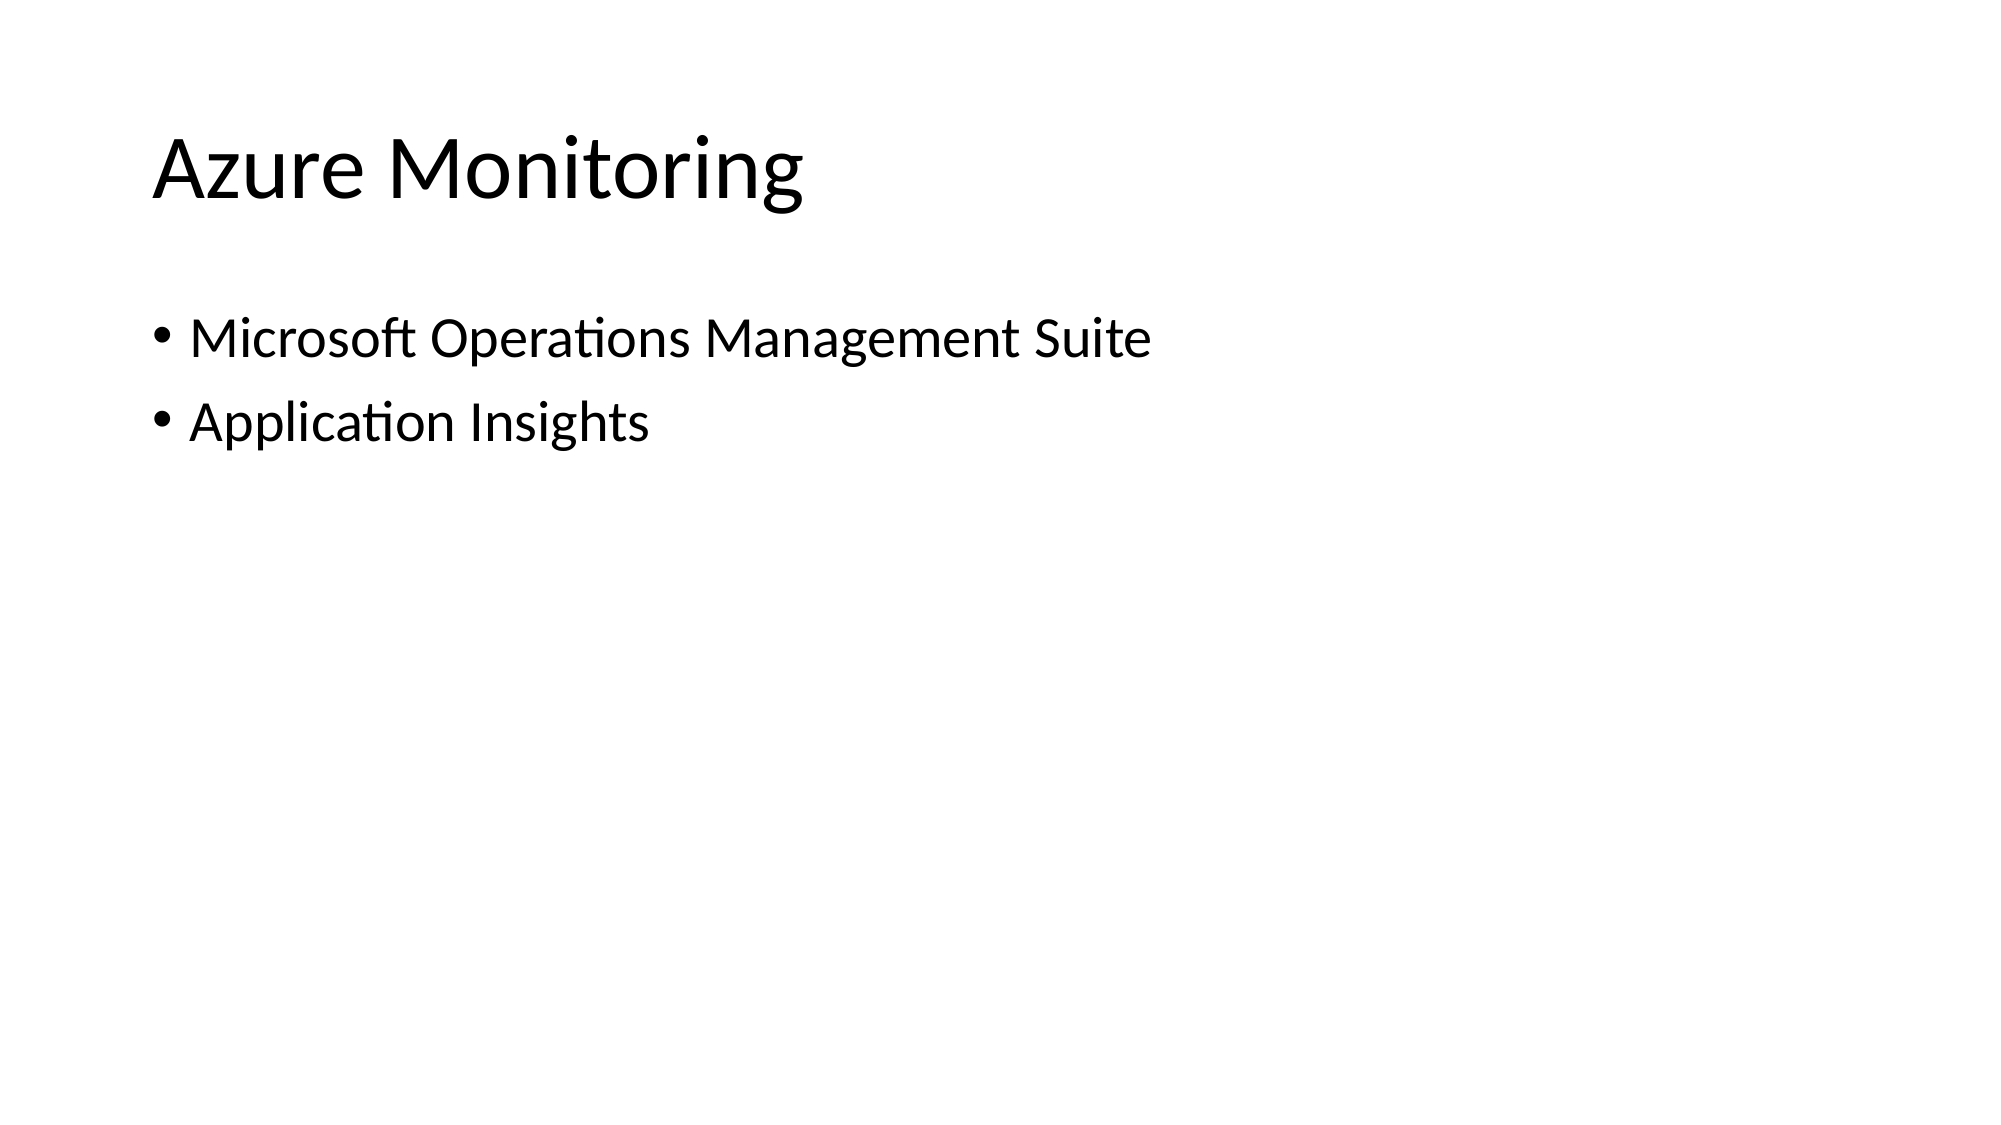

# Azure Monitoring
Microsoft Operations Management Suite
Application Insights